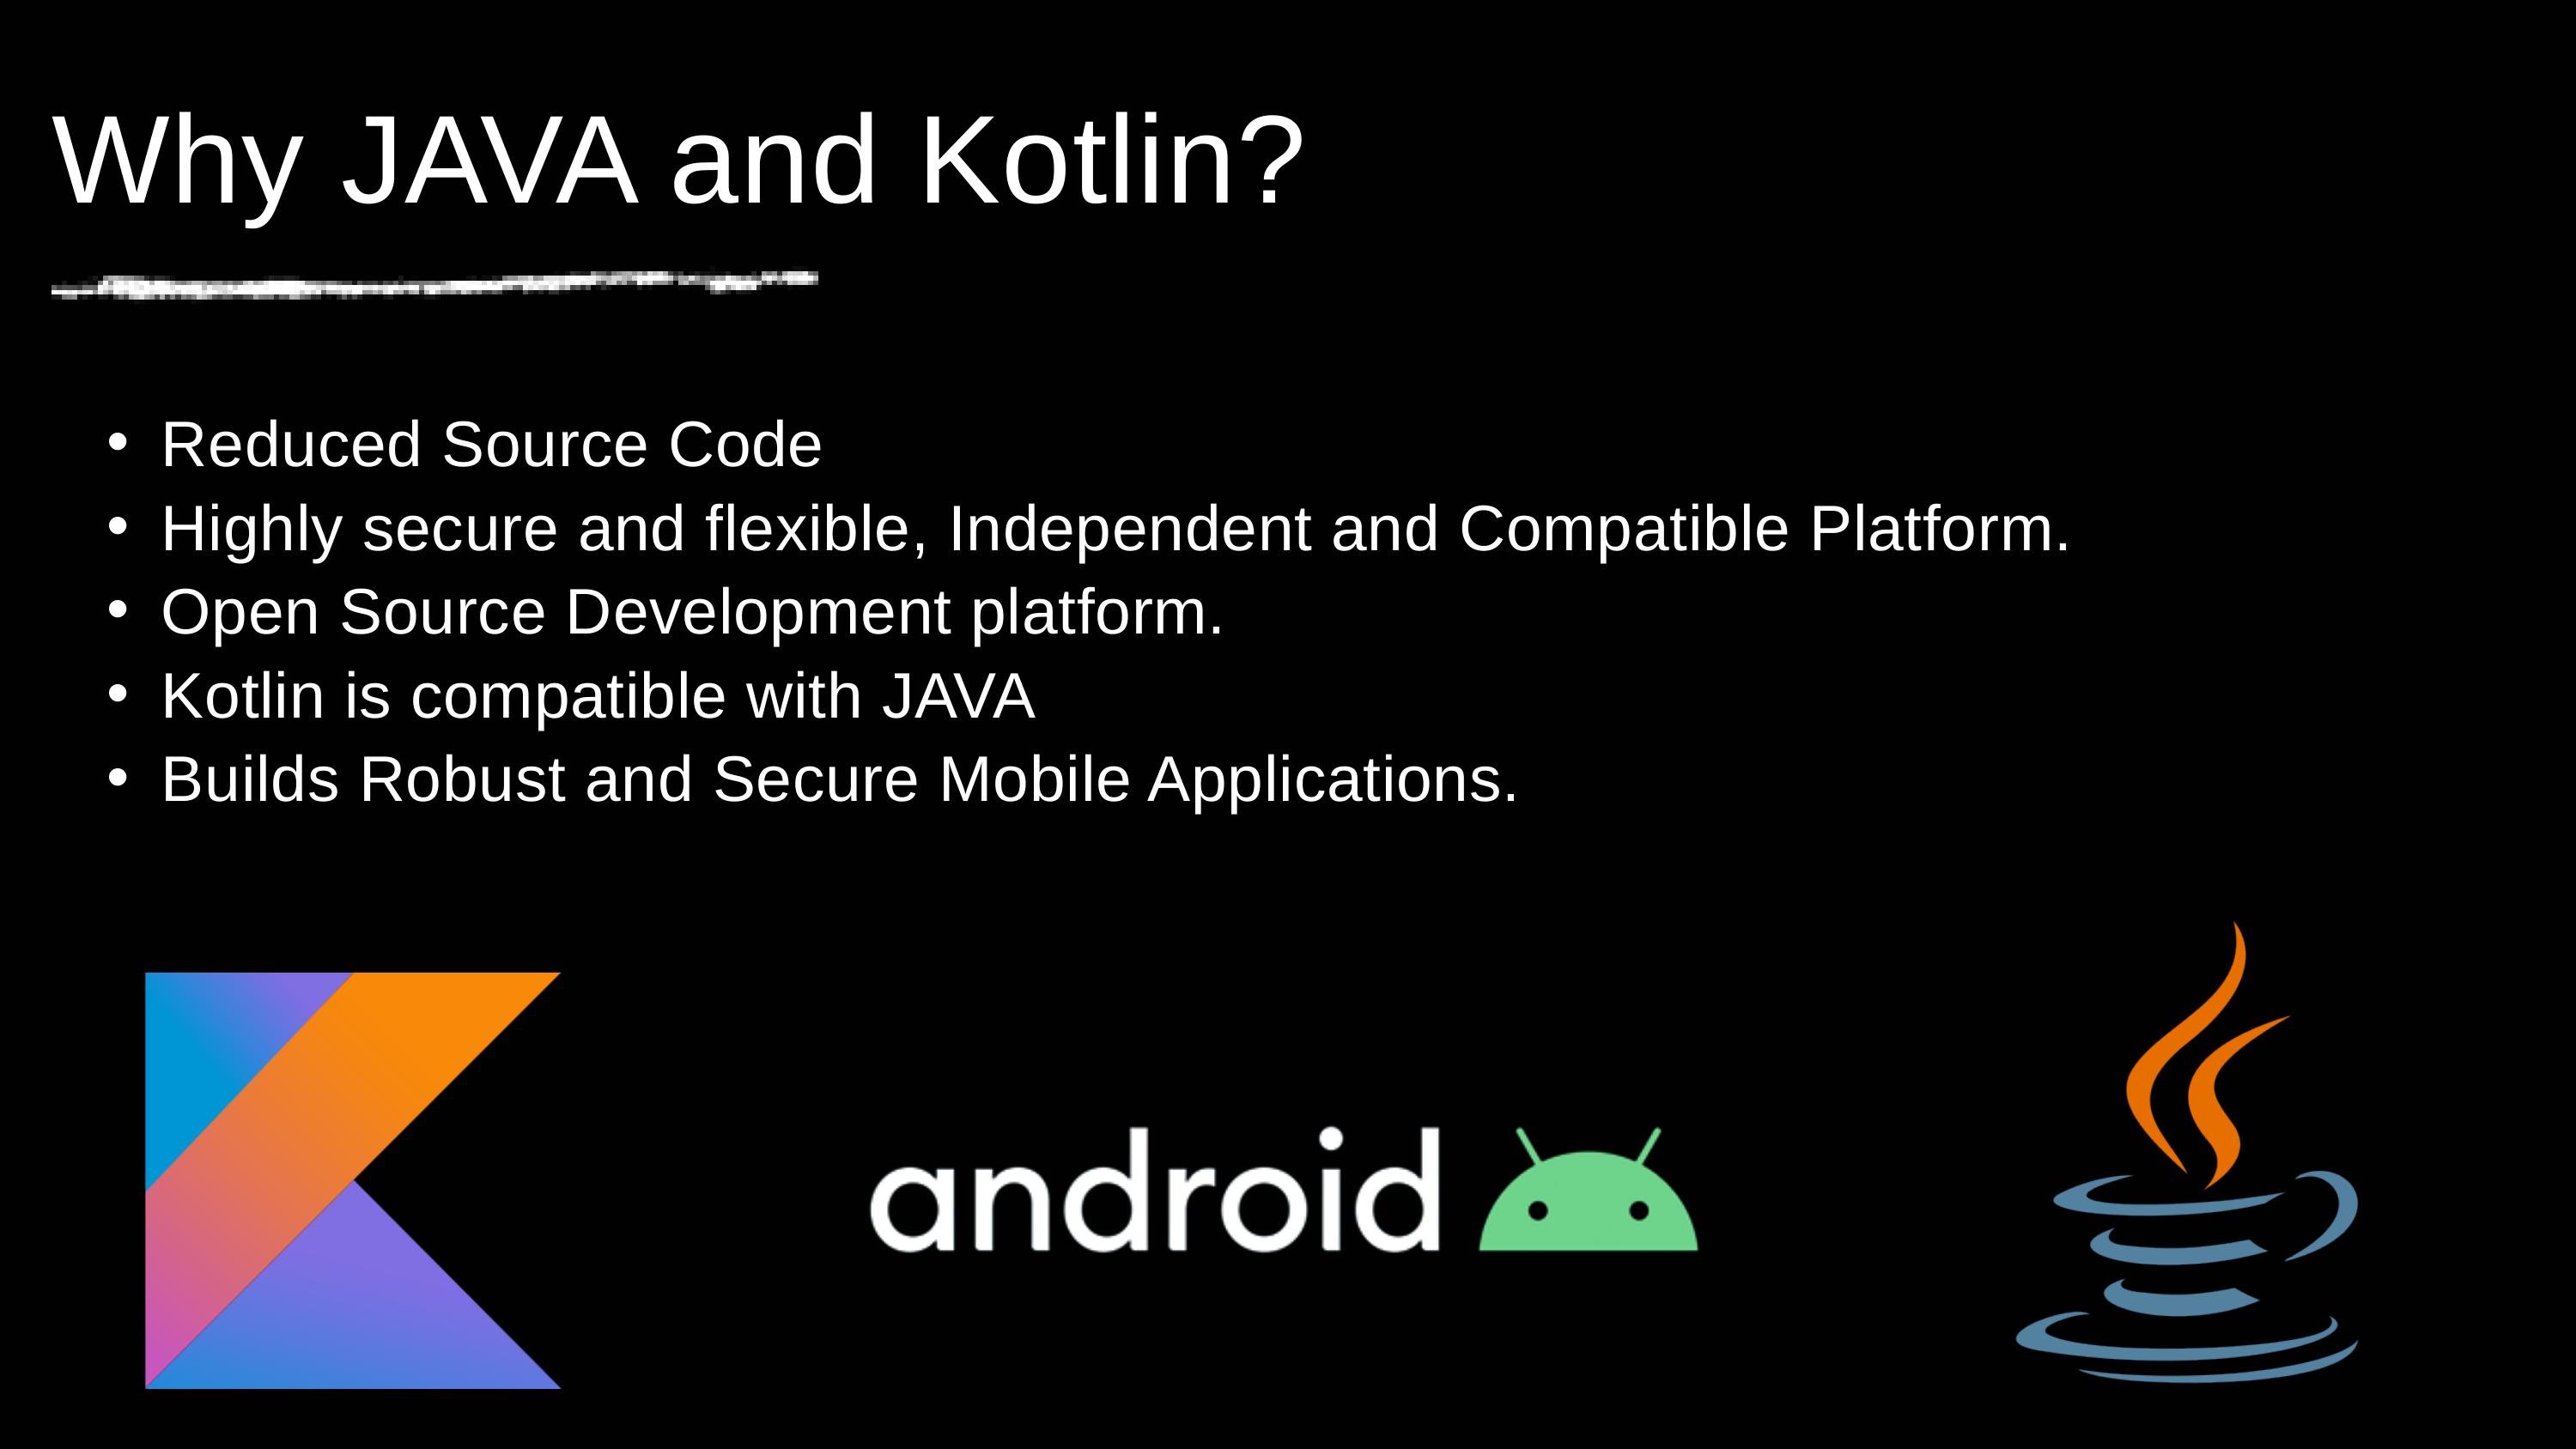

Why JAVA and Kotlin?

Reduced Source Code
Highly secure and flexible, Independent and Compatible Platform.
Open Source Development platform.
Kotlin is compatible with JAVA
Builds Robust and Secure Mobile Applications.